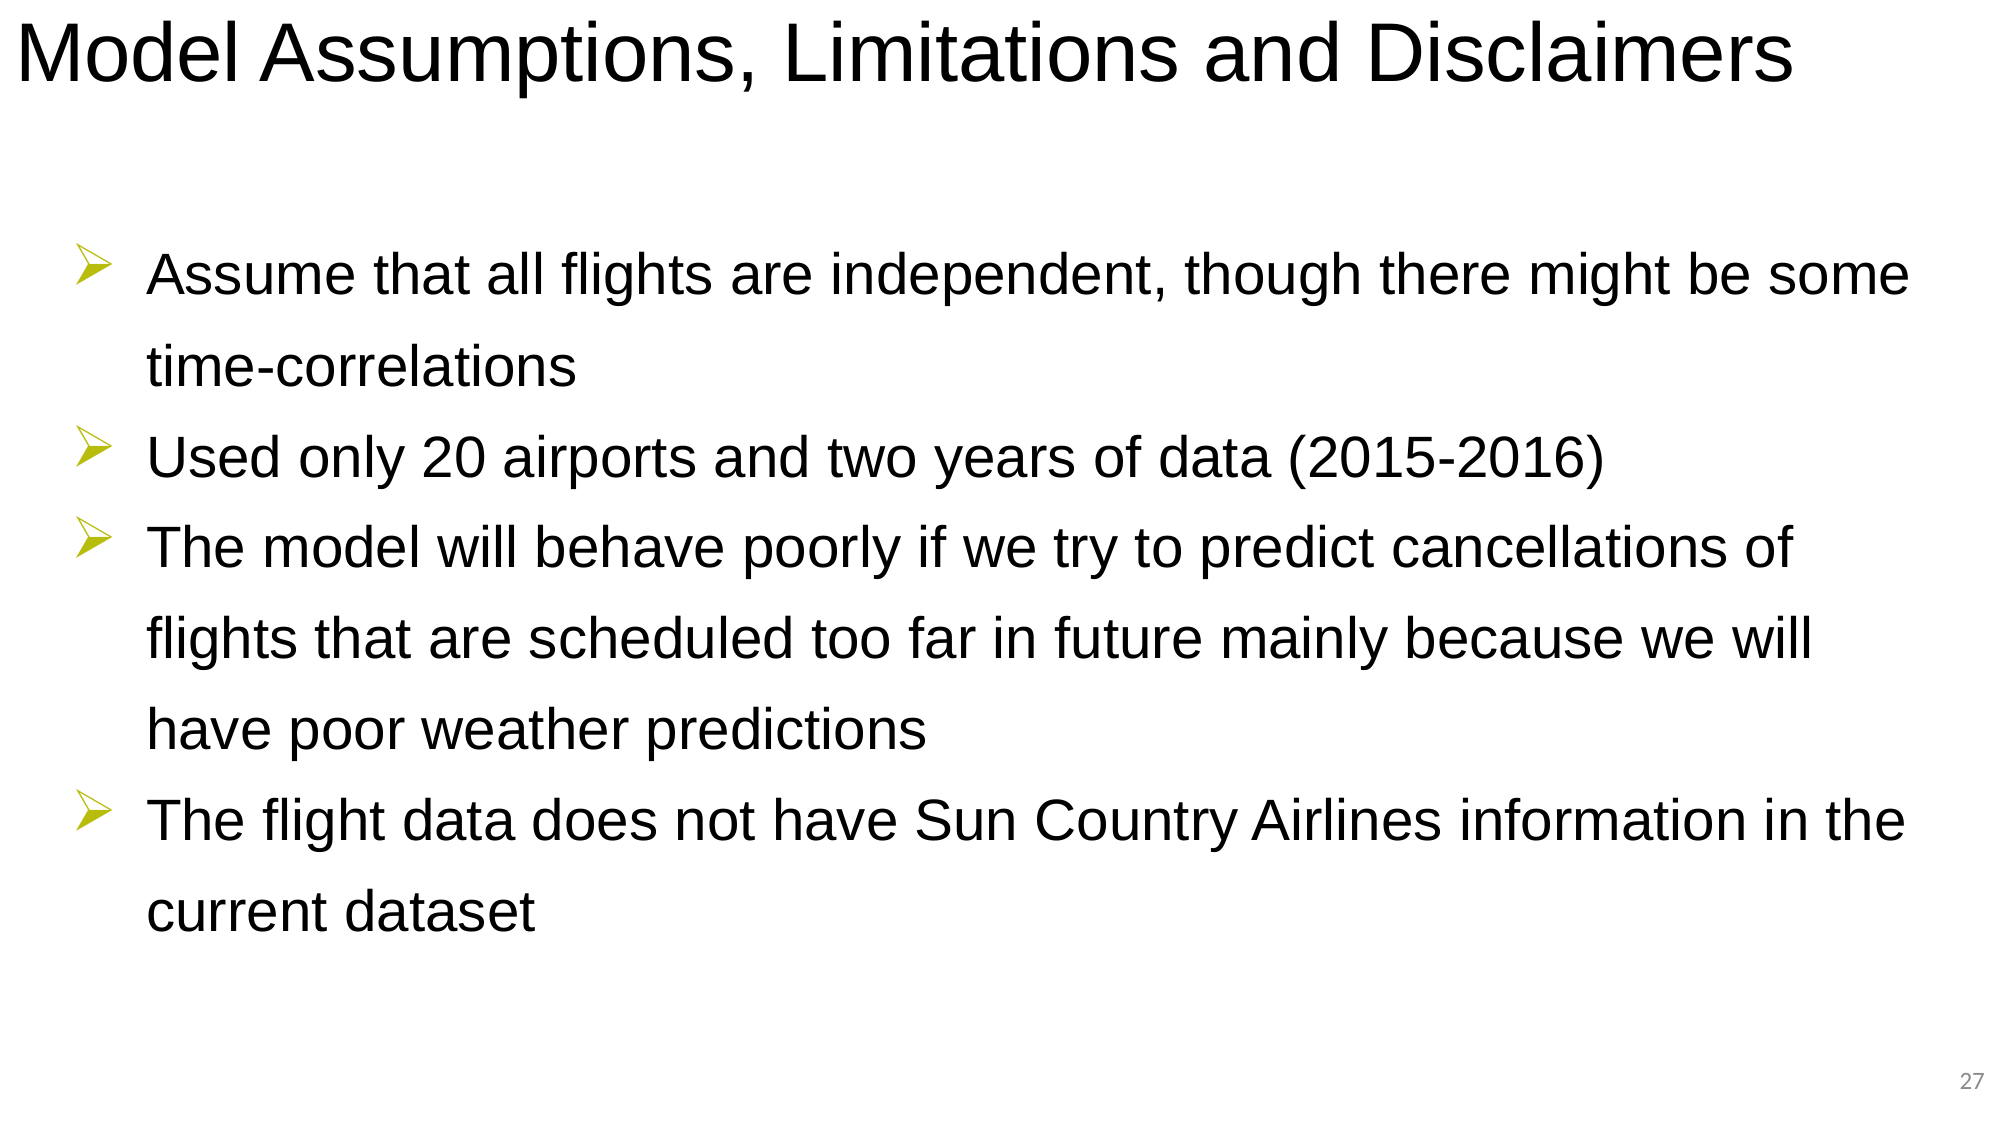

# Model Assumptions, Limitations and Disclaimers
Assume that all flights are independent, though there might be some time-correlations
Used only 20 airports and two years of data (2015-2016)
The model will behave poorly if we try to predict cancellations of flights that are scheduled too far in future mainly because we will have poor weather predictions
The flight data does not have Sun Country Airlines information in the current dataset
27